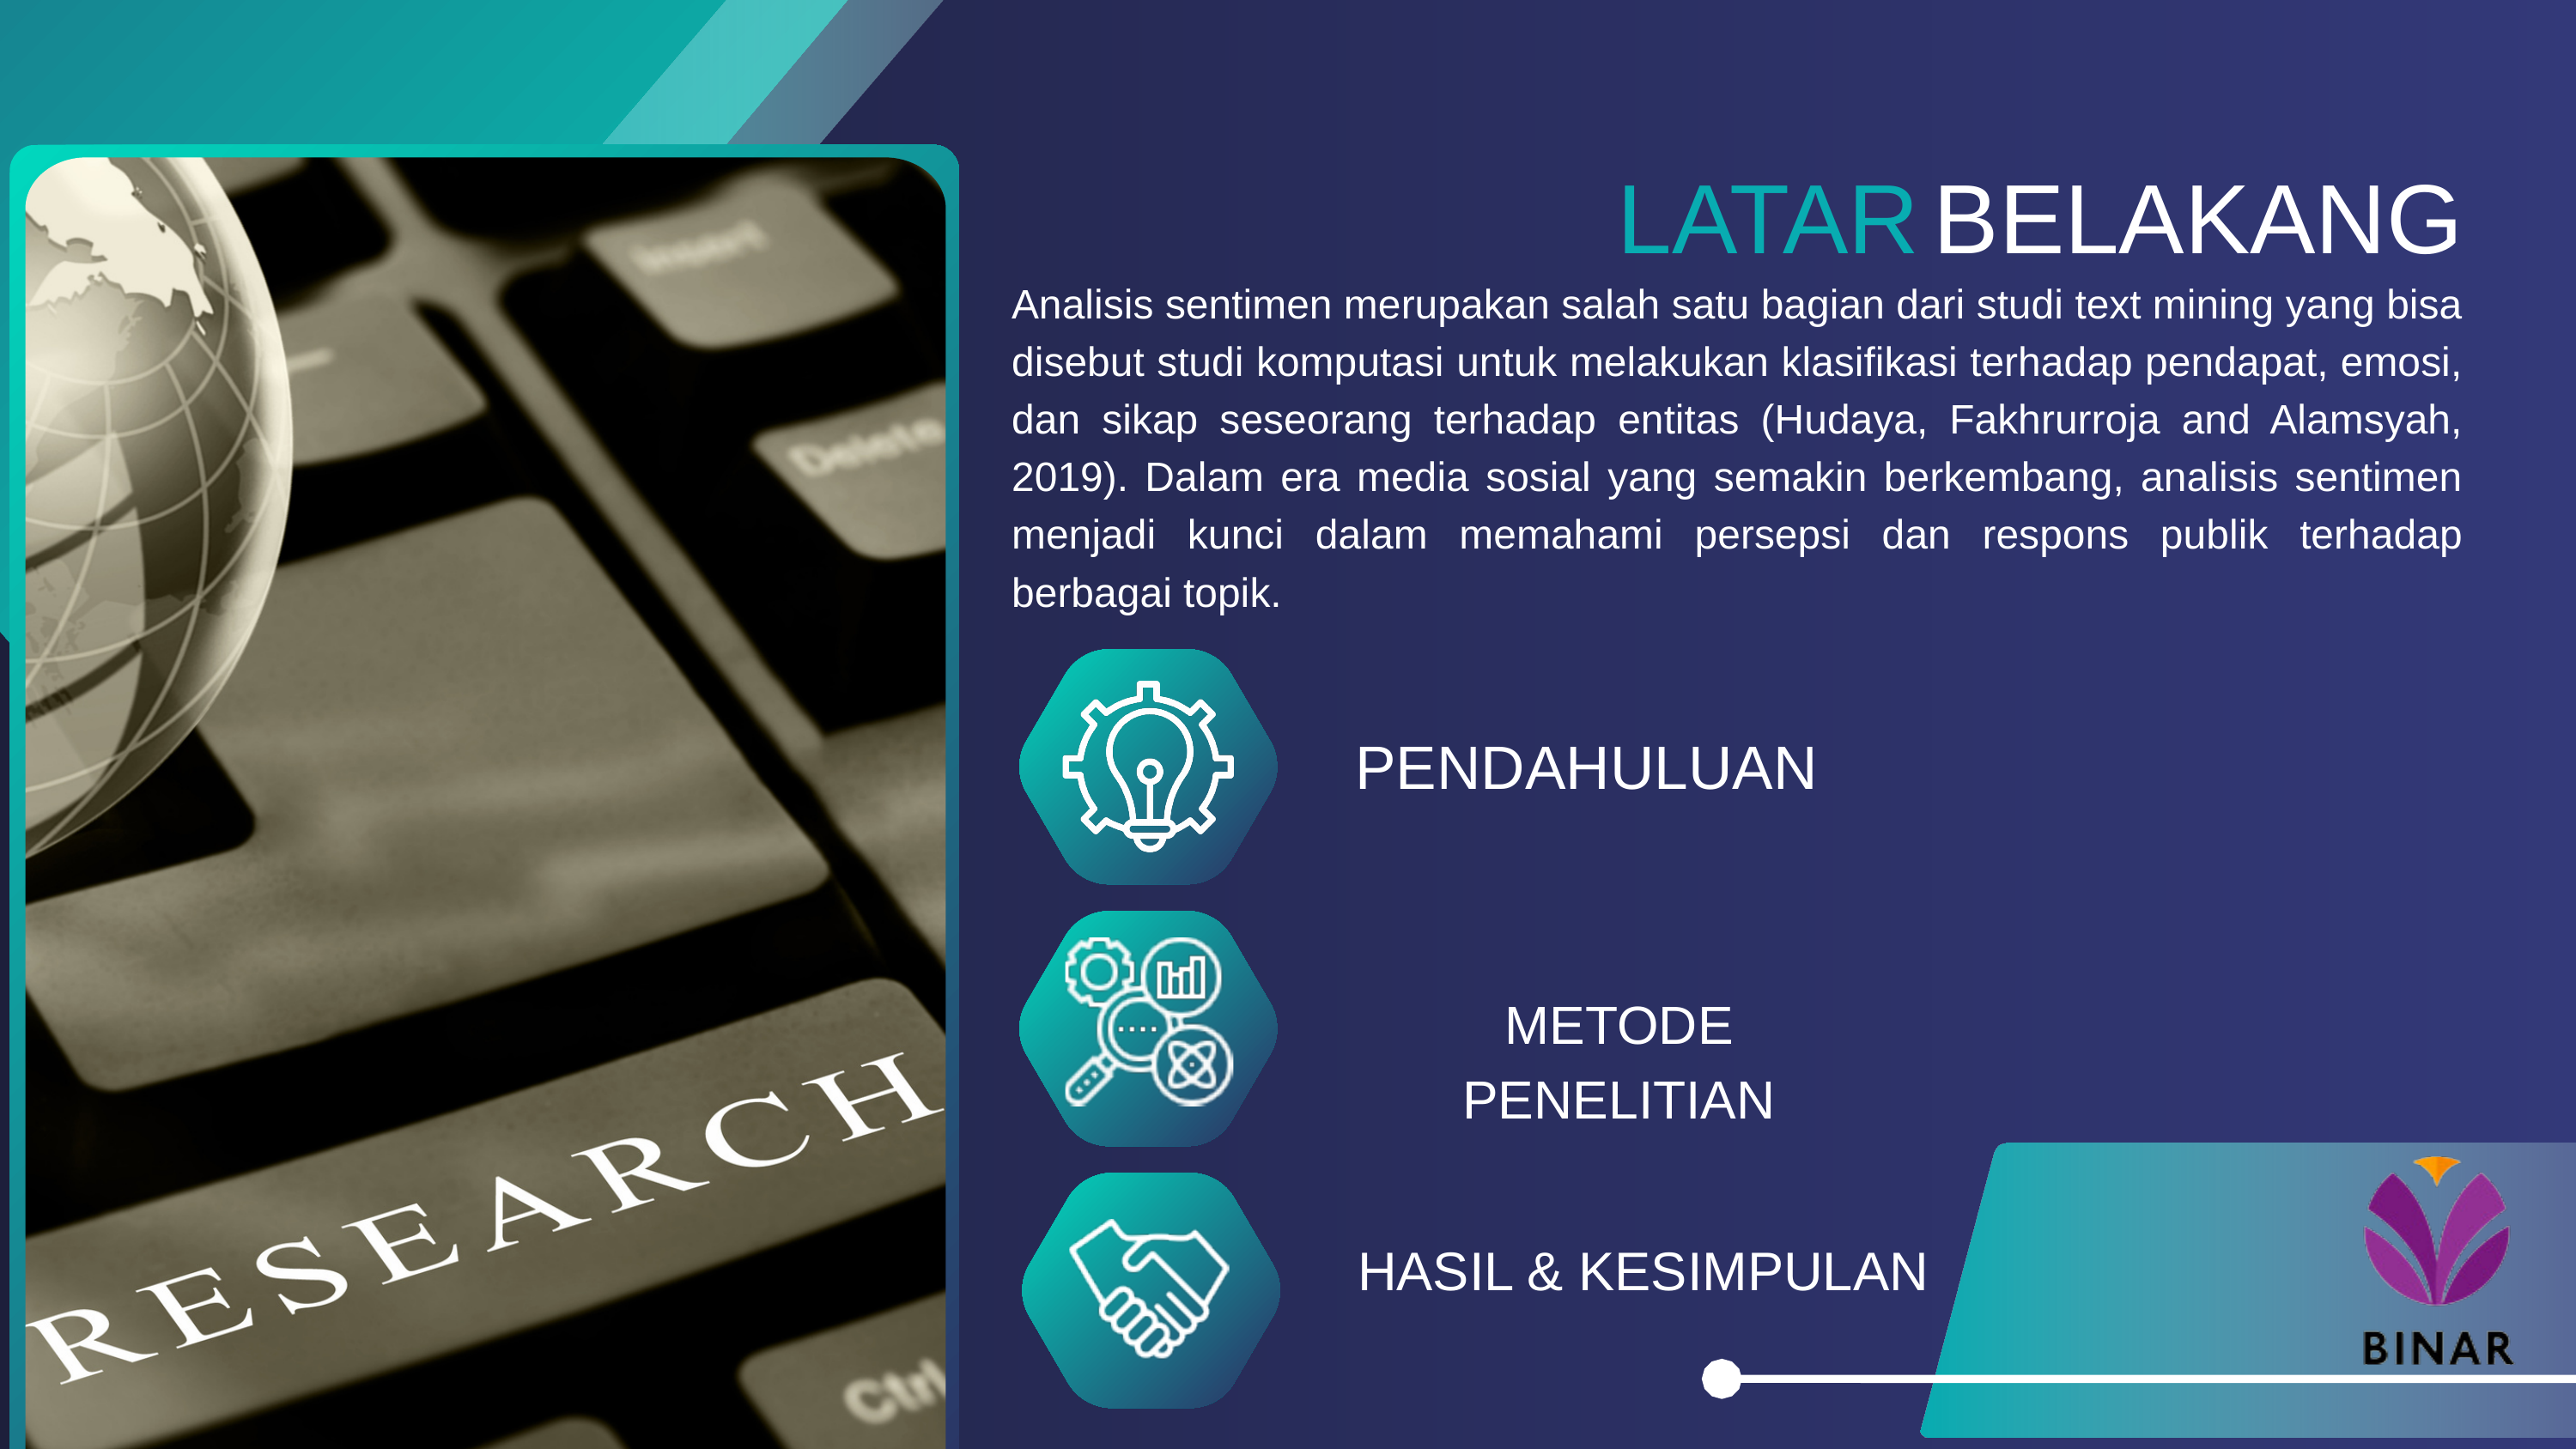

LATAR
BELAKANG

Analisis sentimen merupakan salah satu bagian dari studi text mining yang bisa disebut studi komputasi untuk melakukan klasifikasi terhadap pendapat, emosi, dan sikap seseorang terhadap entitas (Hudaya, Fakhrurroja and Alamsyah, 2019). Dalam era media sosial yang semakin berkembang, analisis sentimen menjadi kunci dalam memahami persepsi dan respons publik terhadap berbagai topik.

PENDAHULUAN

METODE PENELITIAN

HASIL & KESIMPULAN